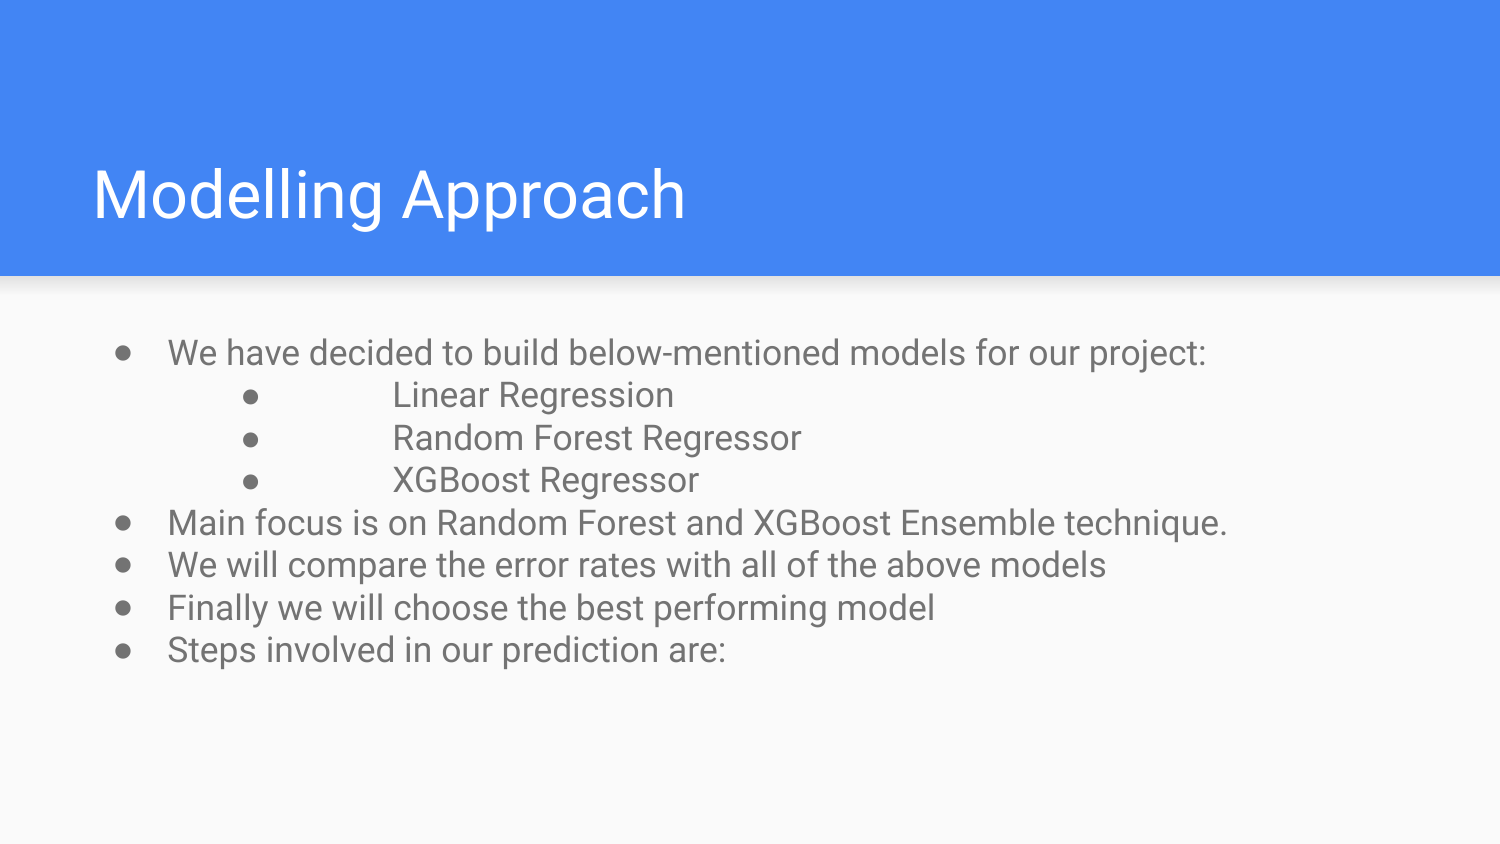

# Modelling Approach
We have decided to build below-mentioned models for our project:
⦁	Linear Regression
⦁	Random Forest Regressor
⦁	XGBoost Regressor
Main focus is on Random Forest and XGBoost Ensemble technique.
We will compare the error rates with all of the above models
Finally we will choose the best performing model
Steps involved in our prediction are: